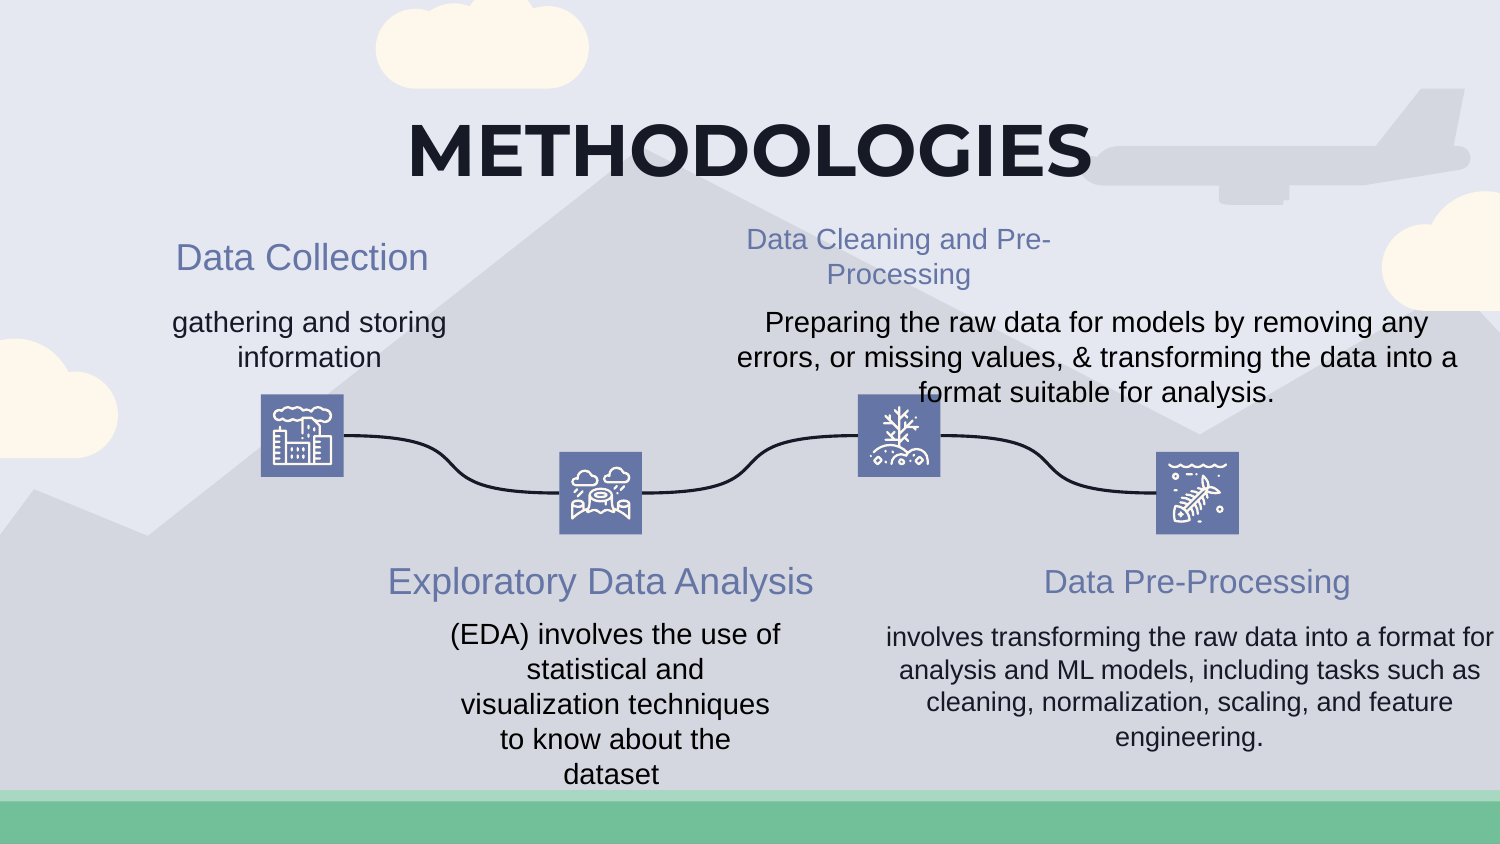

# METHODOLOGIES
Data Collection
Data Cleaning and Pre- Processing
Preparing the raw data for models by removing any errors, or missing values, & transforming the data into a format suitable for analysis.
gathering and storing information

Exploratory Data Analysis
Data Pre-Processing
(EDA) involves the use of statistical and visualization techniques to know about the dataset

involves transforming the raw data into a format for analysis and ML models, including tasks such as cleaning, normalization, scaling, and feature engineering.